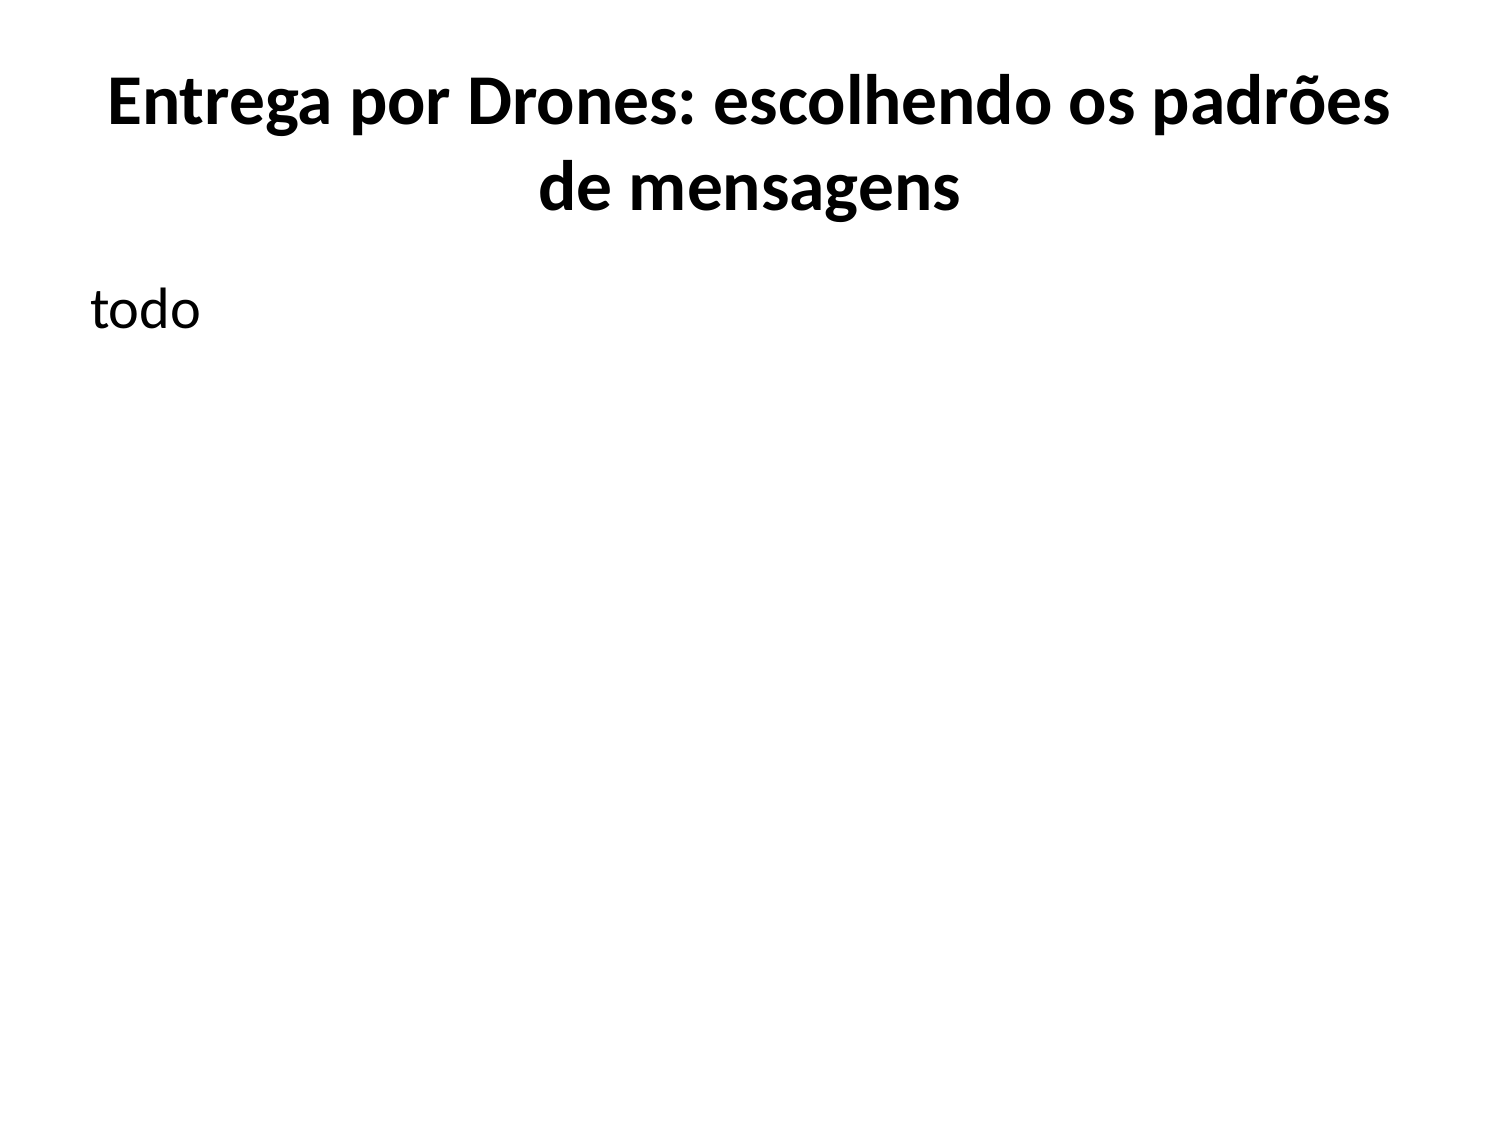

# Entrega por Drones: escolhendo os padrões de mensagens
todo